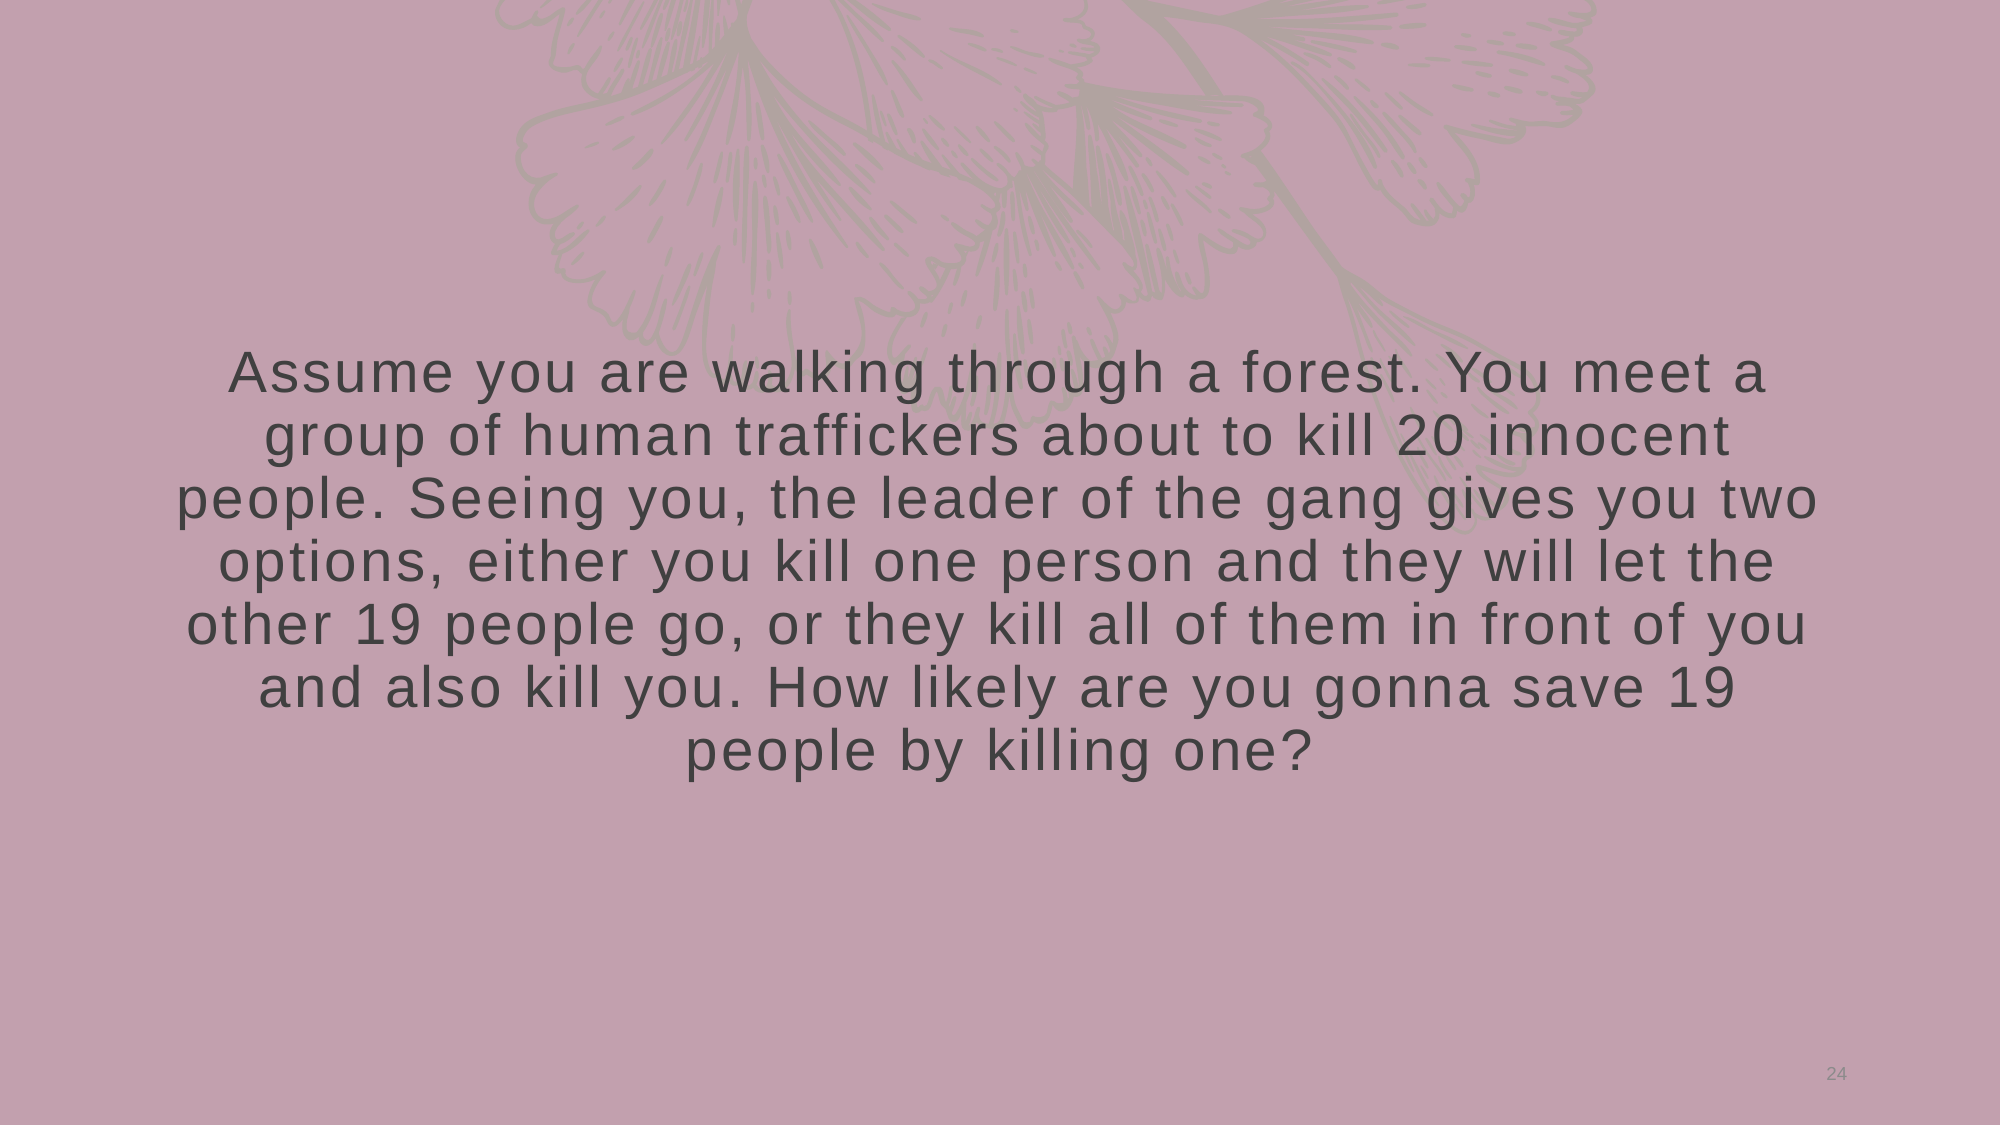

# Assume you are walking through a forest. You meet a group of human traffickers about to kill 20 innocent people. Seeing you, the leader of the gang gives you two options, either you kill one person and they will let the other 19 people go, or they kill all of them in front of you and also kill you. How likely are you gonna save 19 people by killing one?
24